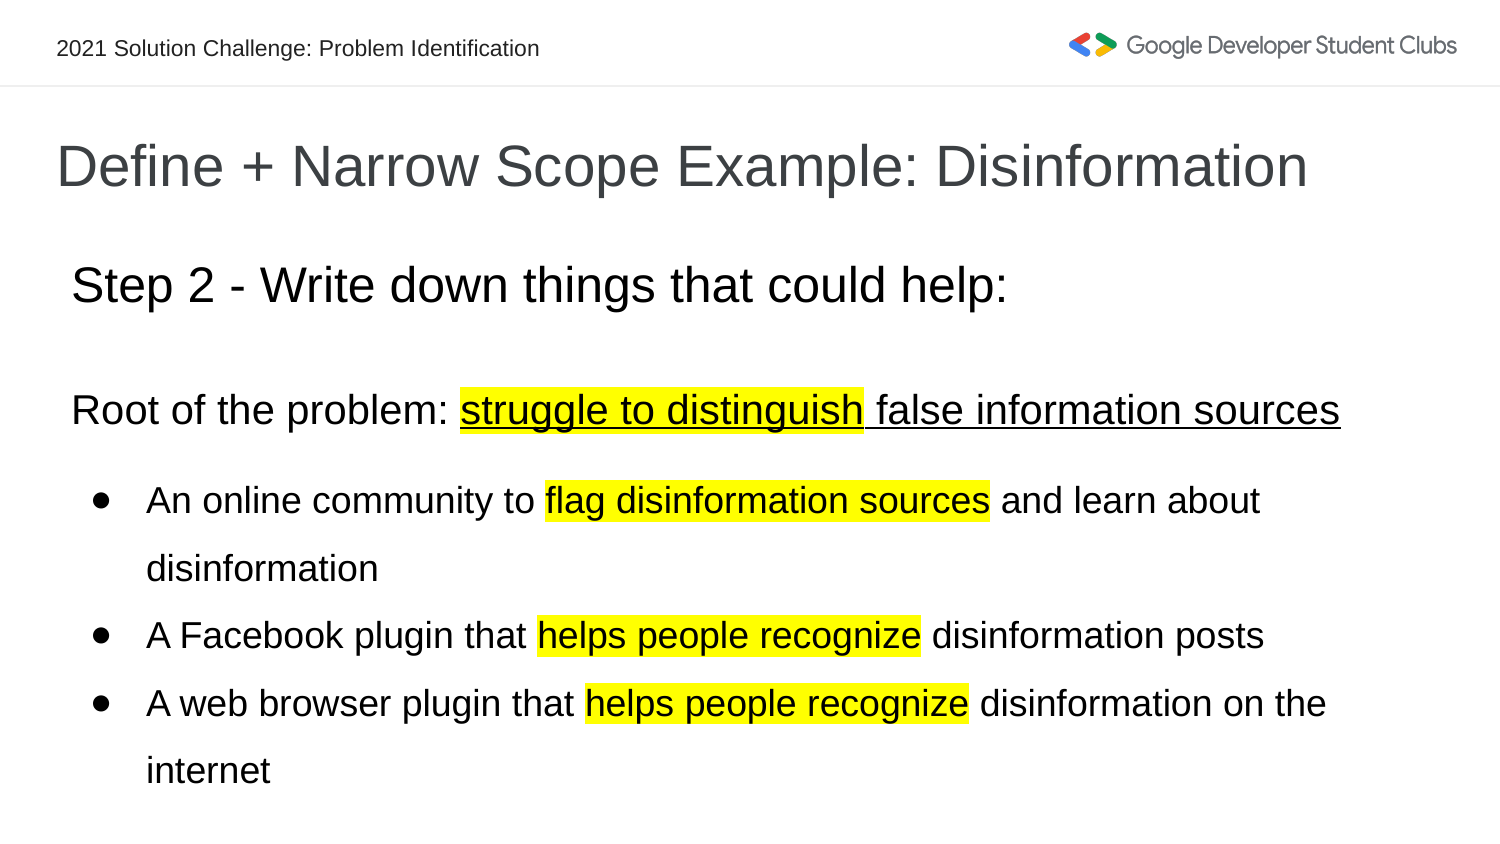

Define + Narrow Scope Example: Disinformation

Step 2 - Write down things that could help:

Root of the problem: struggle to distinguish false information sources
An online community to flag disinformation sources and learn about disinformation
A Facebook plugin that helps people recognize disinformation posts
A web browser plugin that helps people recognize disinformation on the internet